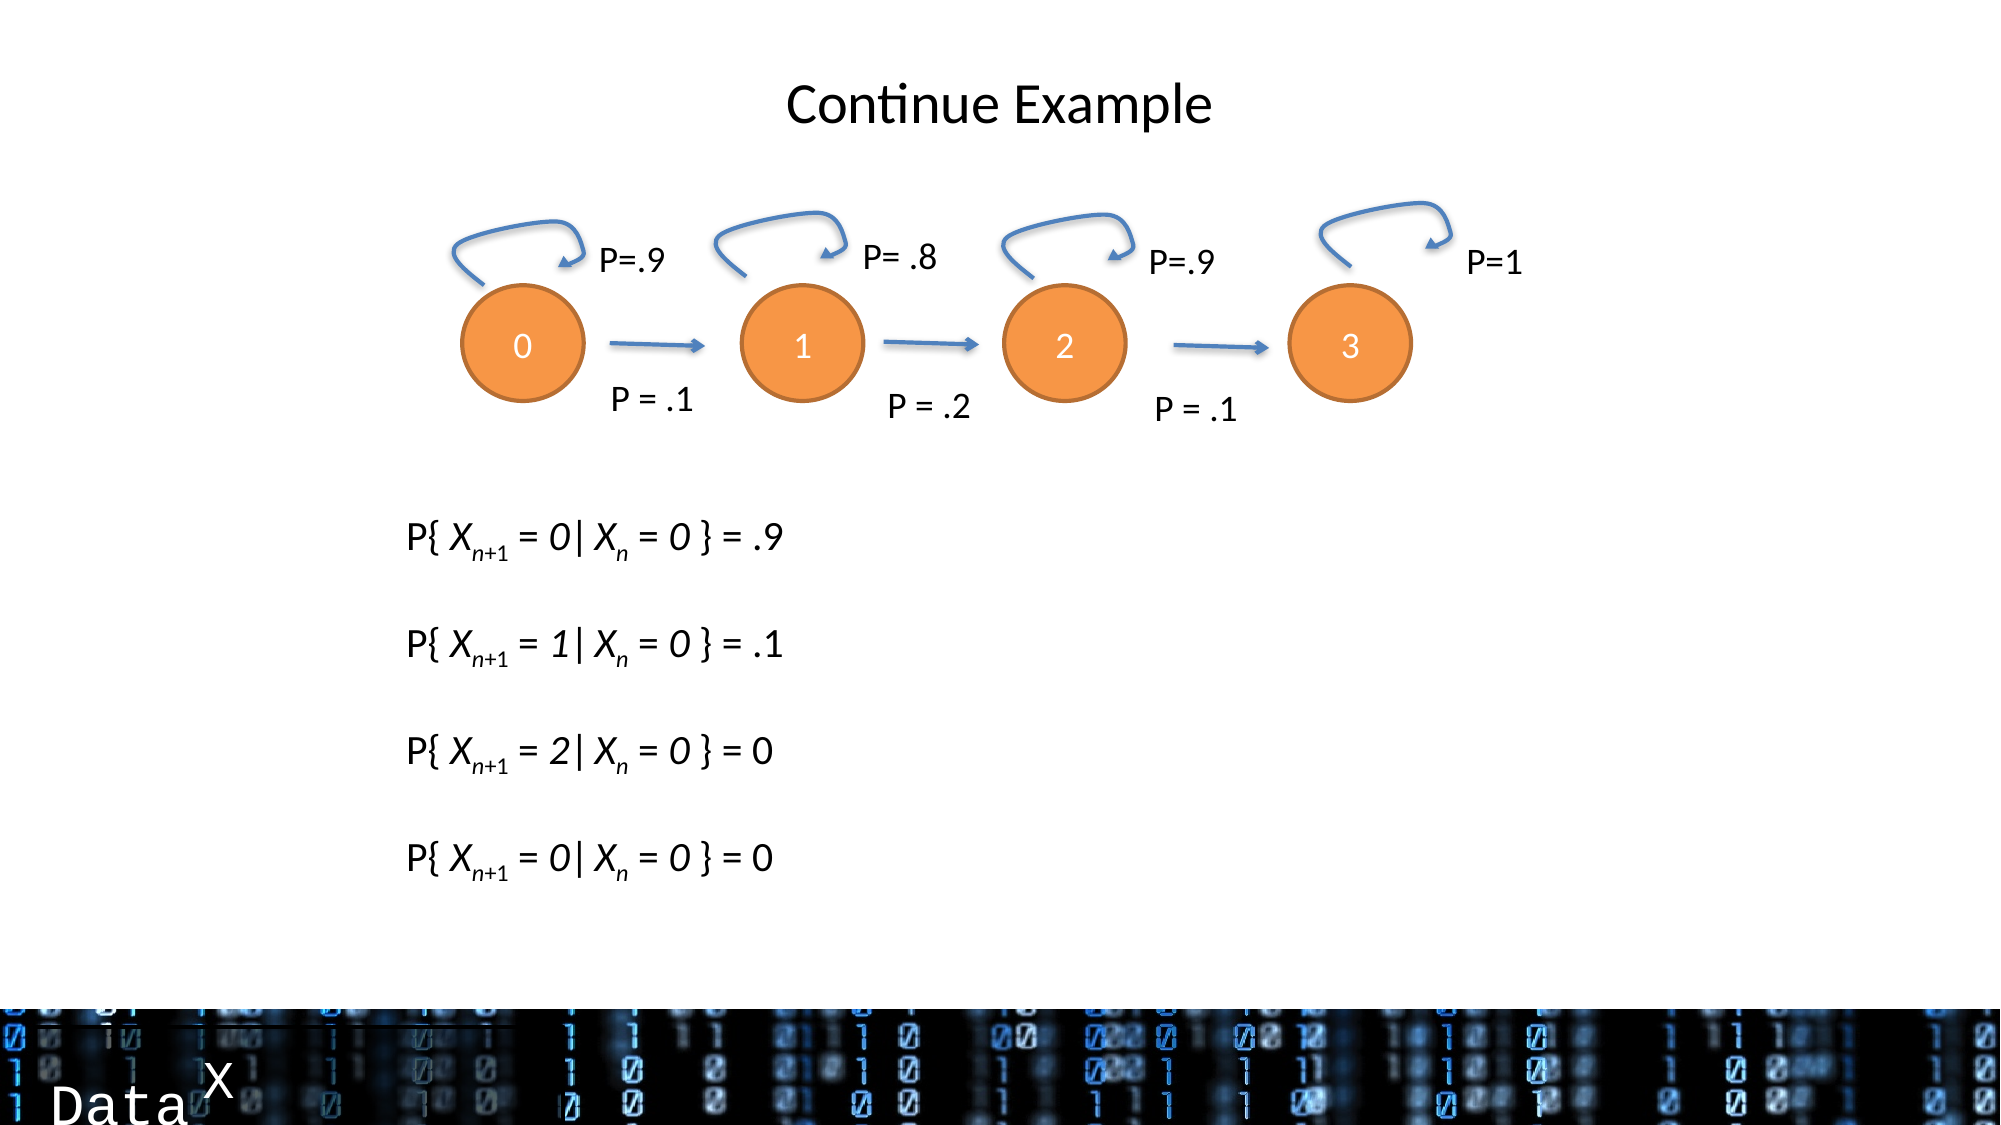

# Continue Example

P= .8
P=.9
P=.9
P=1
0
1
2
3
P = .1
P = .2
P = .1
P{ Xn+1 = 0| Xn = 0 } = .9

P{ Xn+1 = 1| Xn = 0 } = .1

P{ Xn+1 = 2| Xn = 0 } = 0

P{ Xn+1 = 0| Xn = 0 } = 0